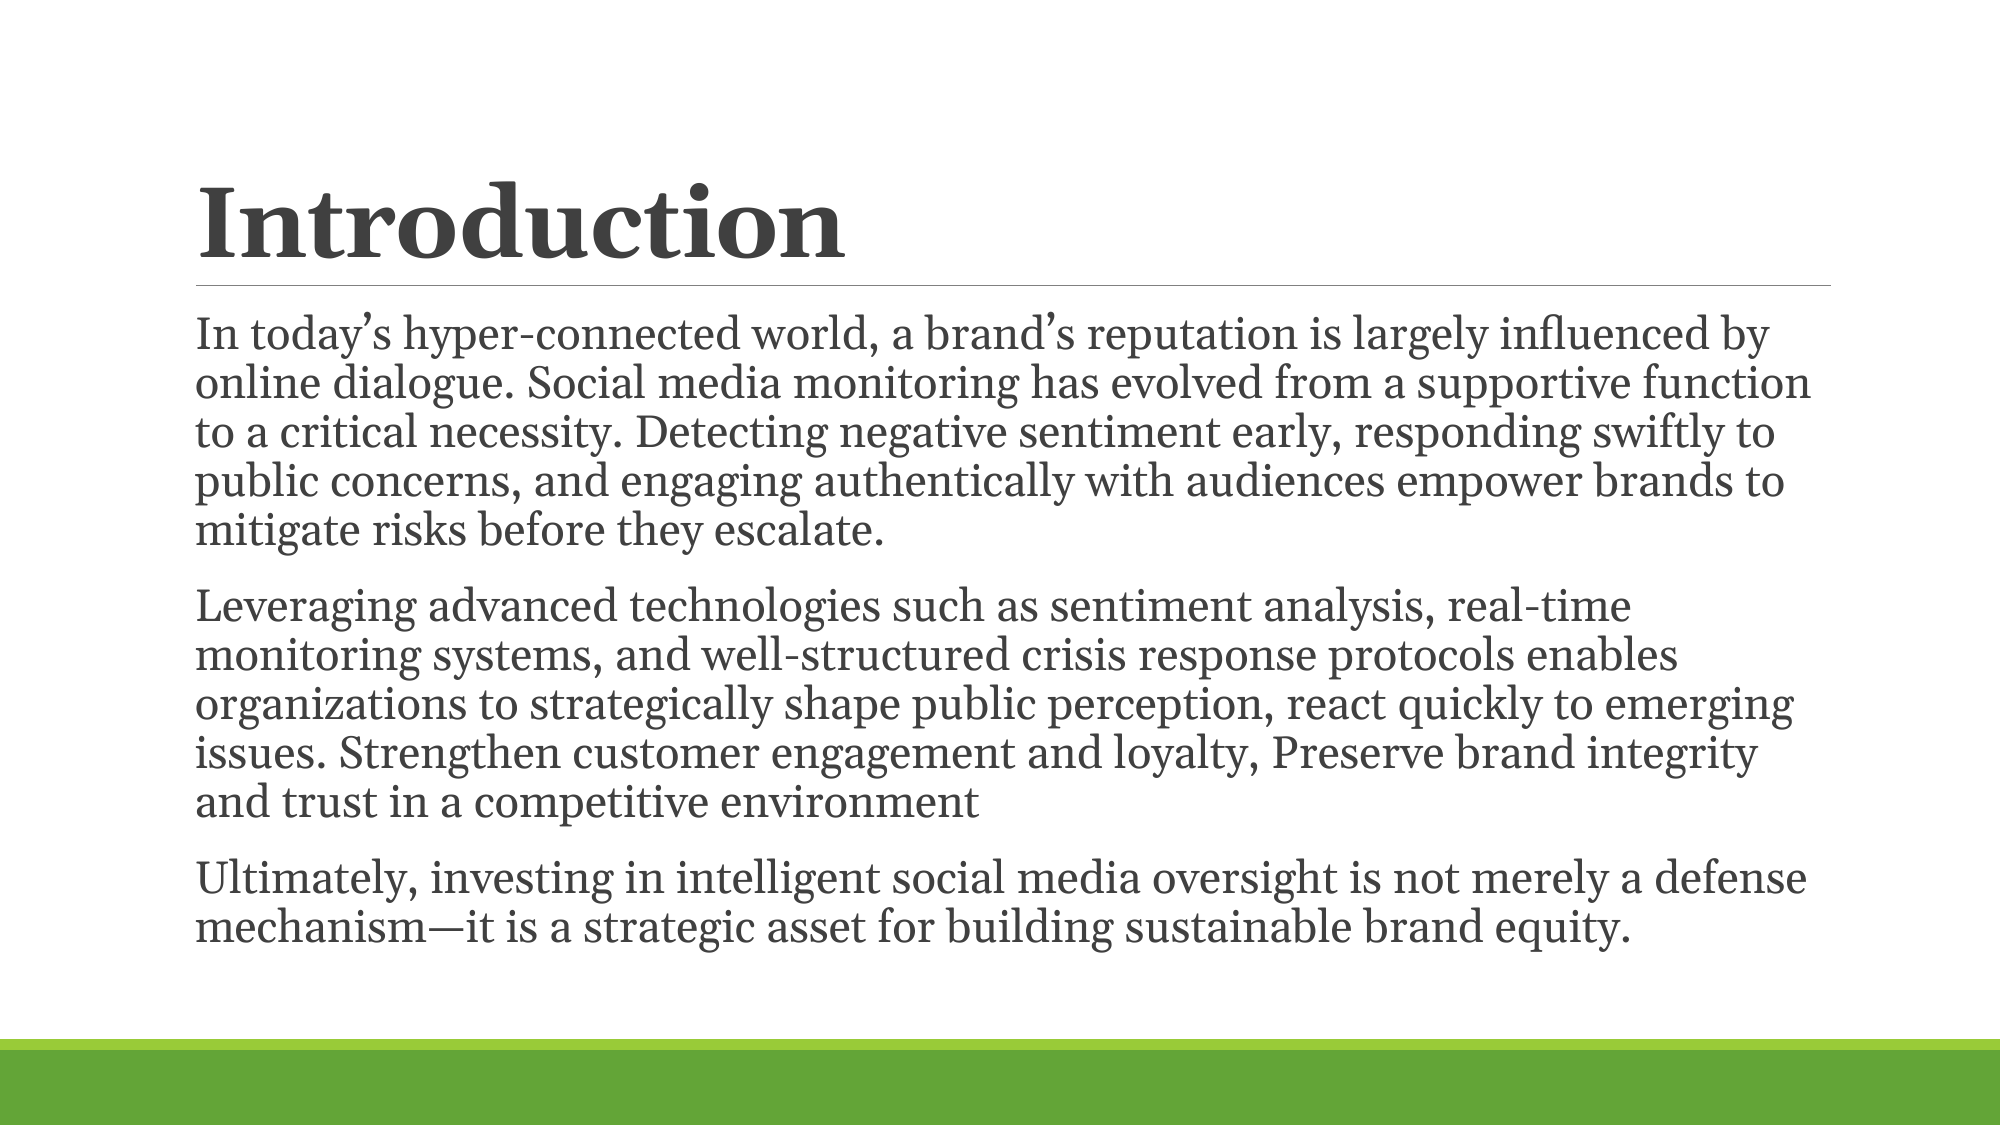

# Introduction
In today’s hyper-connected world, a brand’s reputation is largely influenced by online dialogue. Social media monitoring has evolved from a supportive function to a critical necessity. Detecting negative sentiment early, responding swiftly to public concerns, and engaging authentically with audiences empower brands to mitigate risks before they escalate.
Leveraging advanced technologies such as sentiment analysis, real-time monitoring systems, and well-structured crisis response protocols enables organizations to strategically shape public perception, react quickly to emerging issues. Strengthen customer engagement and loyalty, Preserve brand integrity and trust in a competitive environment
Ultimately, investing in intelligent social media oversight is not merely a defense mechanism—it is a strategic asset for building sustainable brand equity.